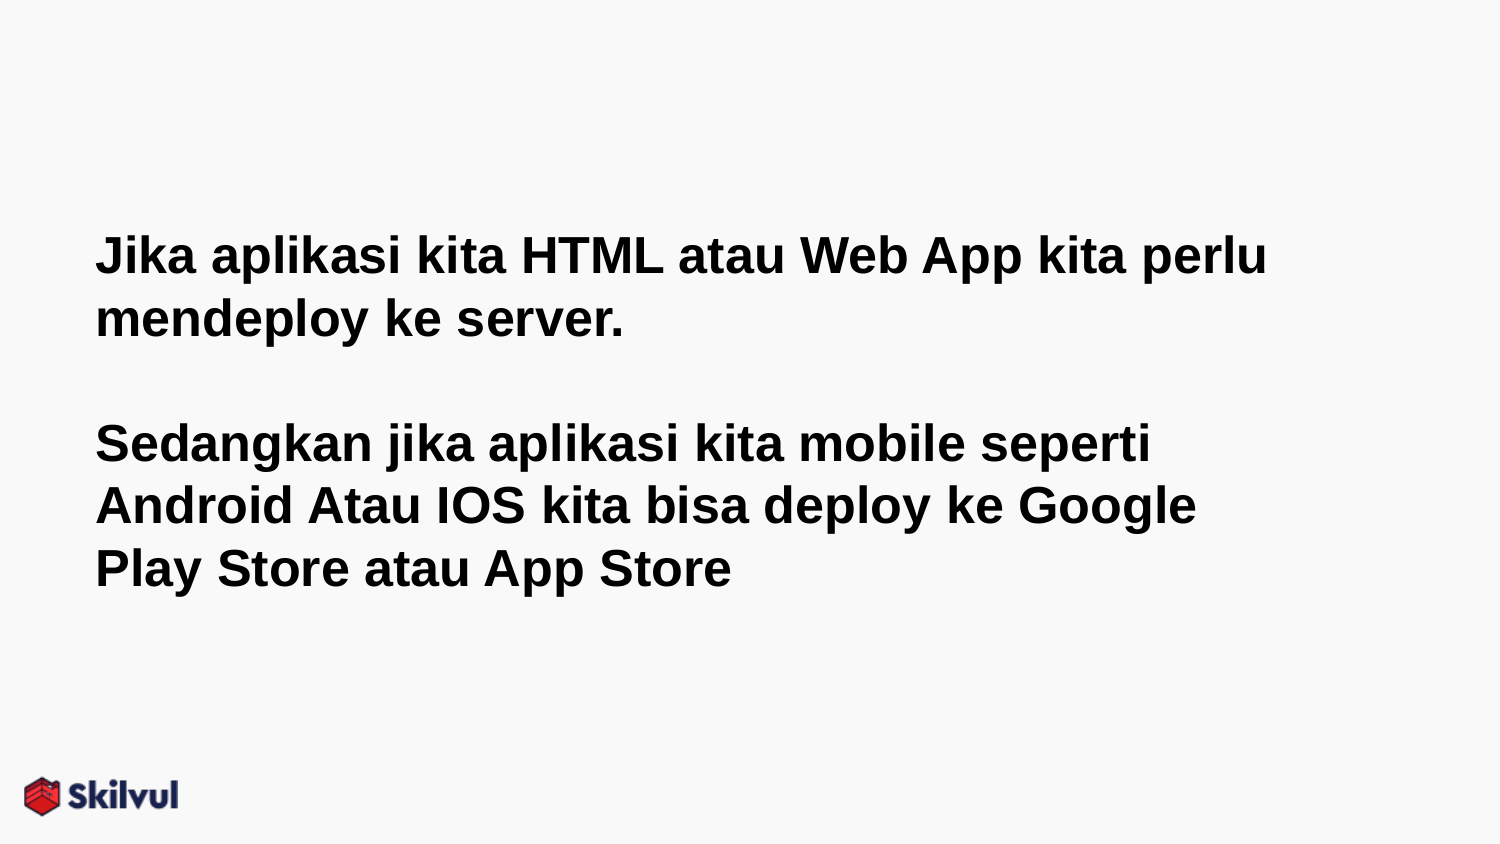

# Jika aplikasi kita HTML atau Web App kita perlu mendeploy ke server.

Sedangkan jika aplikasi kita mobile seperti Android Atau IOS kita bisa deploy ke Google Play Store atau App Store